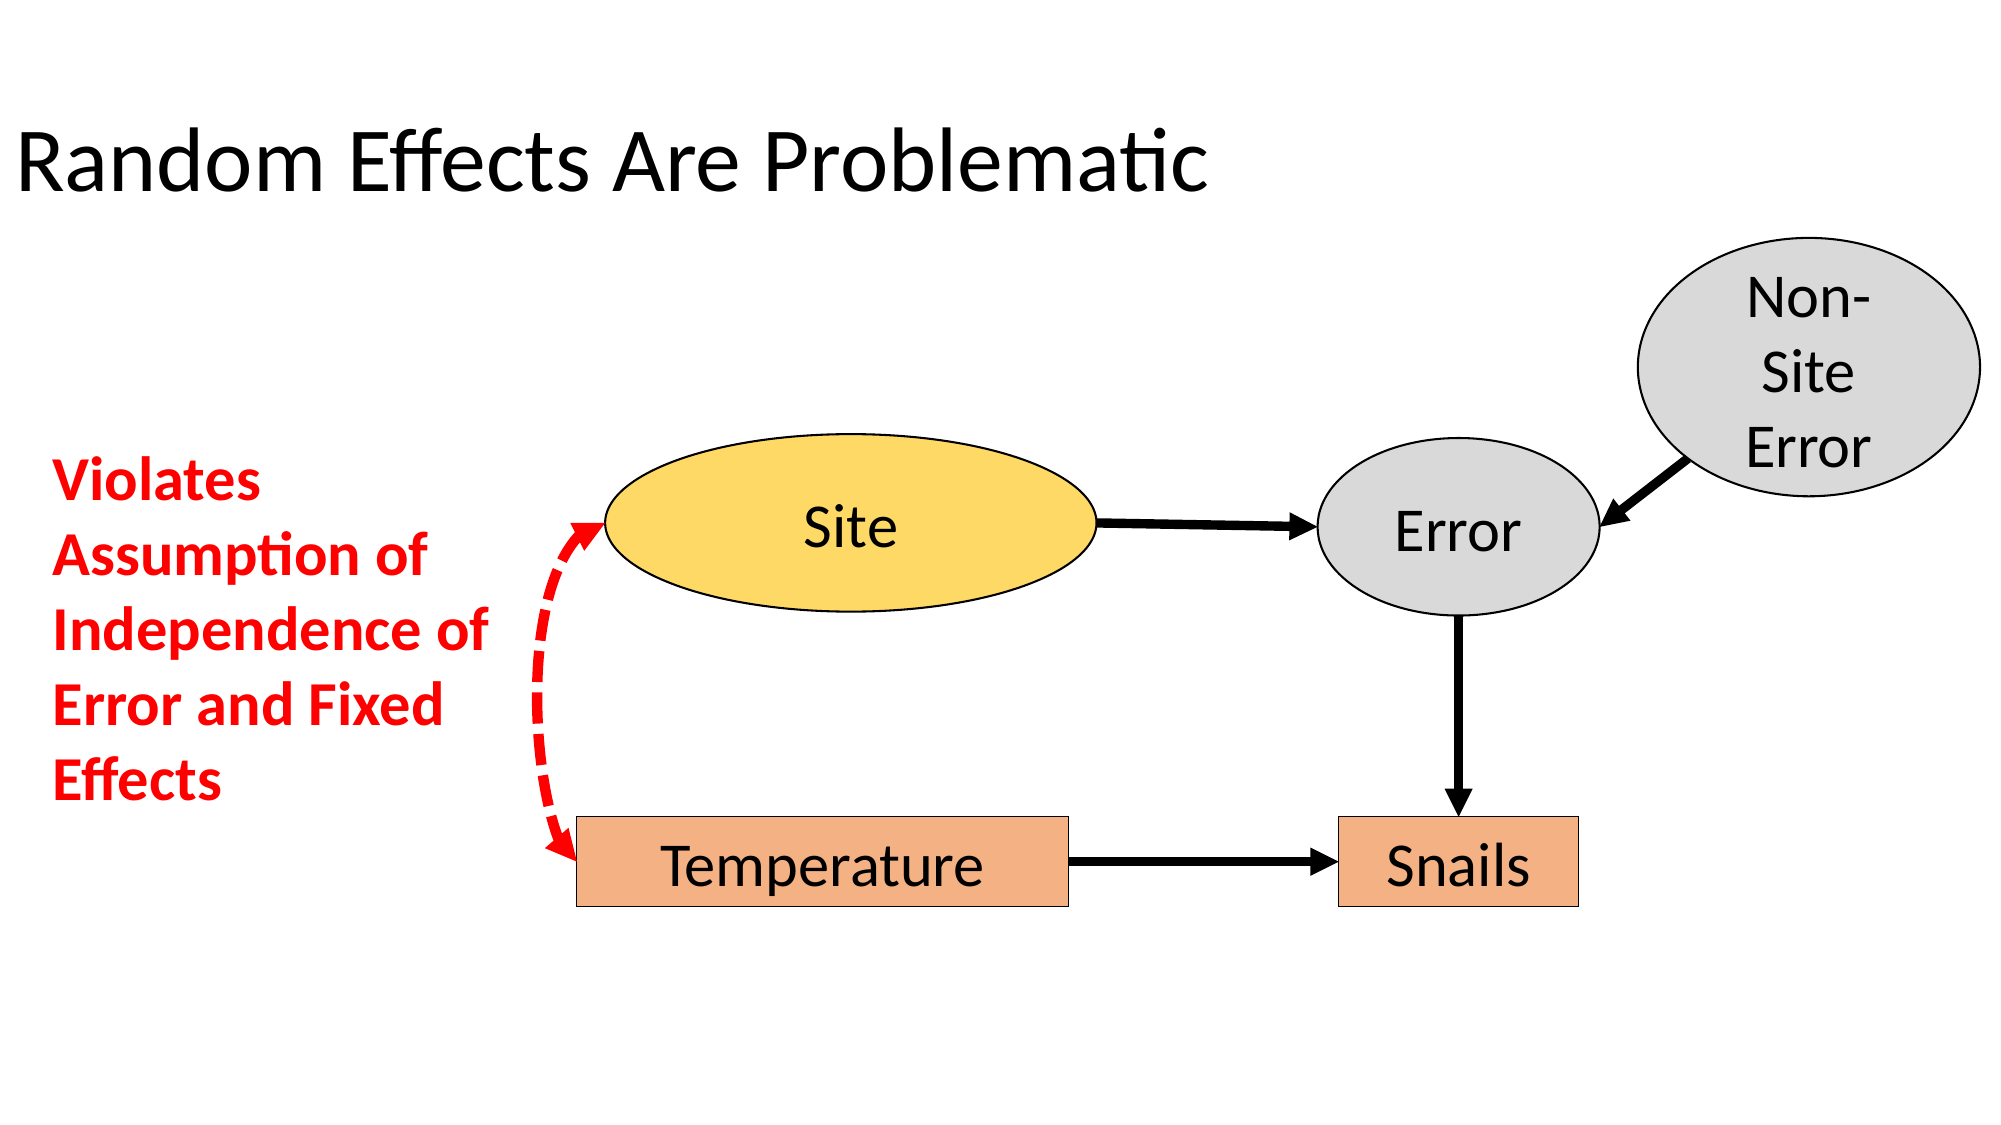

# Random Effects Are Problematic
Non-Site Error
Violates Assumption of Independence of Error and Fixed Effects
Site
Error
Temperature
Snails